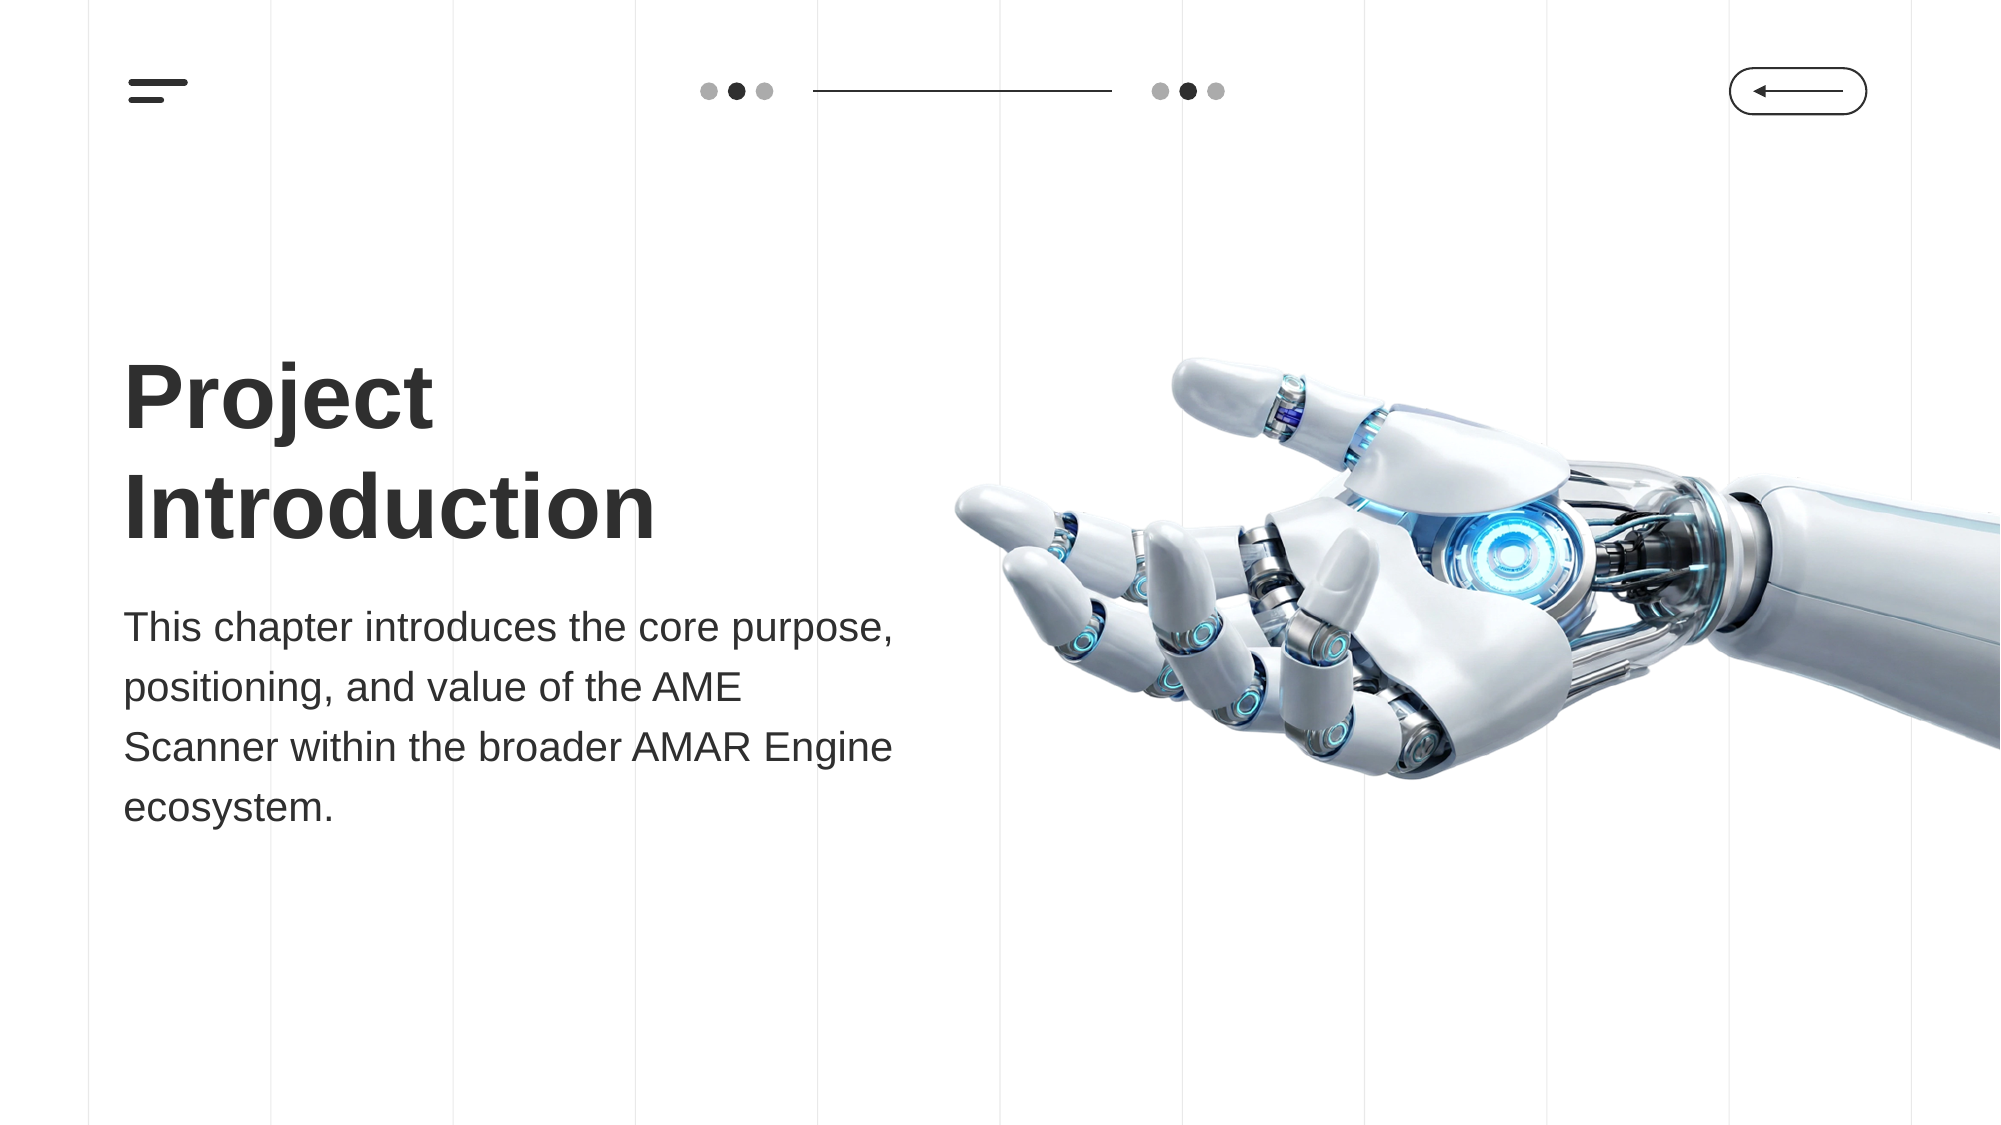

# Project Introduction
This chapter introduces the core purpose, positioning, and value of the AME Scanner within the broader AMAR Engine ecosystem.